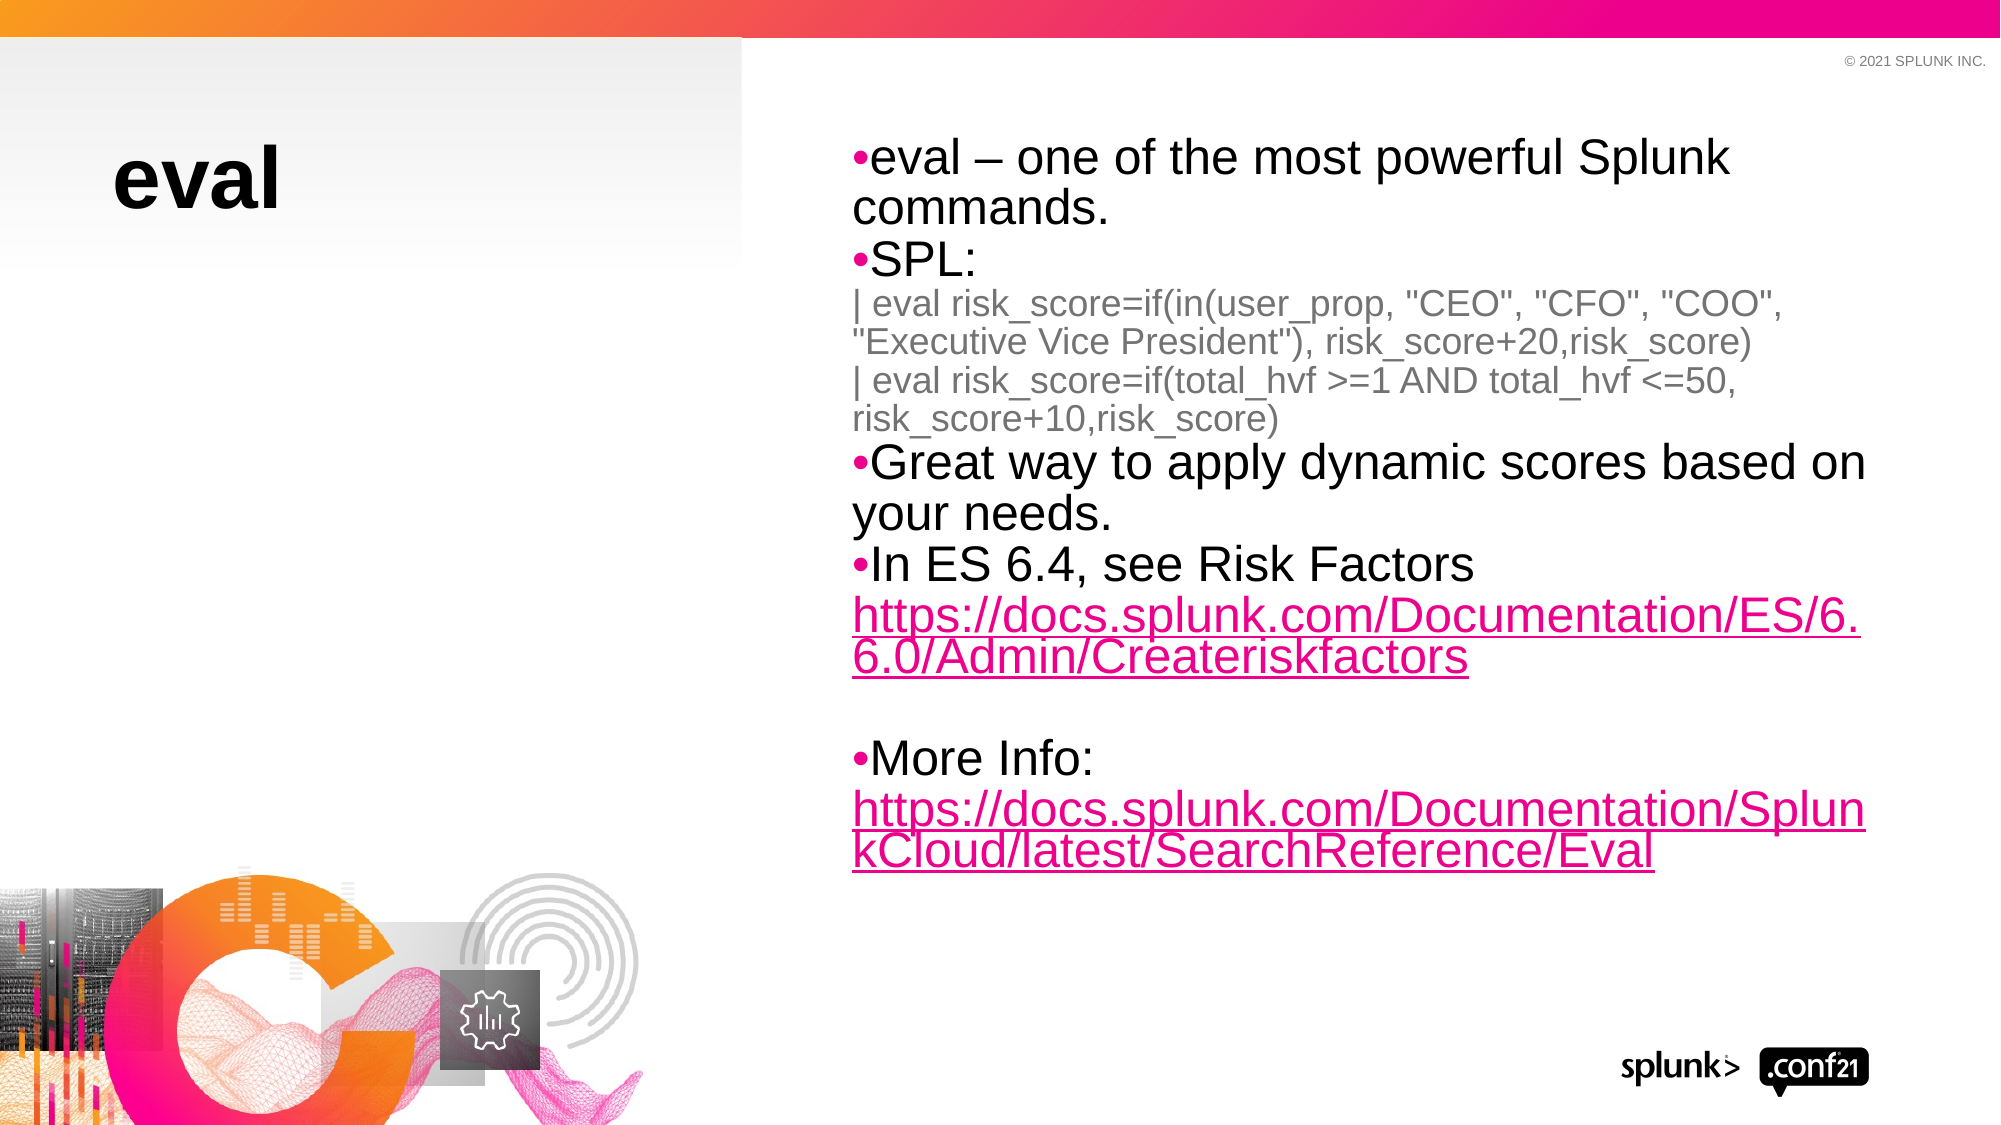

eval
•eval – one of the most powerful Splunk commands.
•SPL:
| eval risk_score=if(in(user_prop, "CEO", "CFO", "COO", "Executive Vice President"), risk_score+20,risk_score)
| eval risk_score=if(total_hvf >=1 AND total_hvf <=50, risk_score+10,risk_score)
•Great way to apply dynamic scores based on your needs.
•In ES 6.4, see Risk Factors https://docs.splunk.com/Documentation/ES/6.6.0/Admin/Createriskfactors
•More Info: https://docs.splunk.com/Documentation/SplunkCloud/latest/SearchReference/Eval